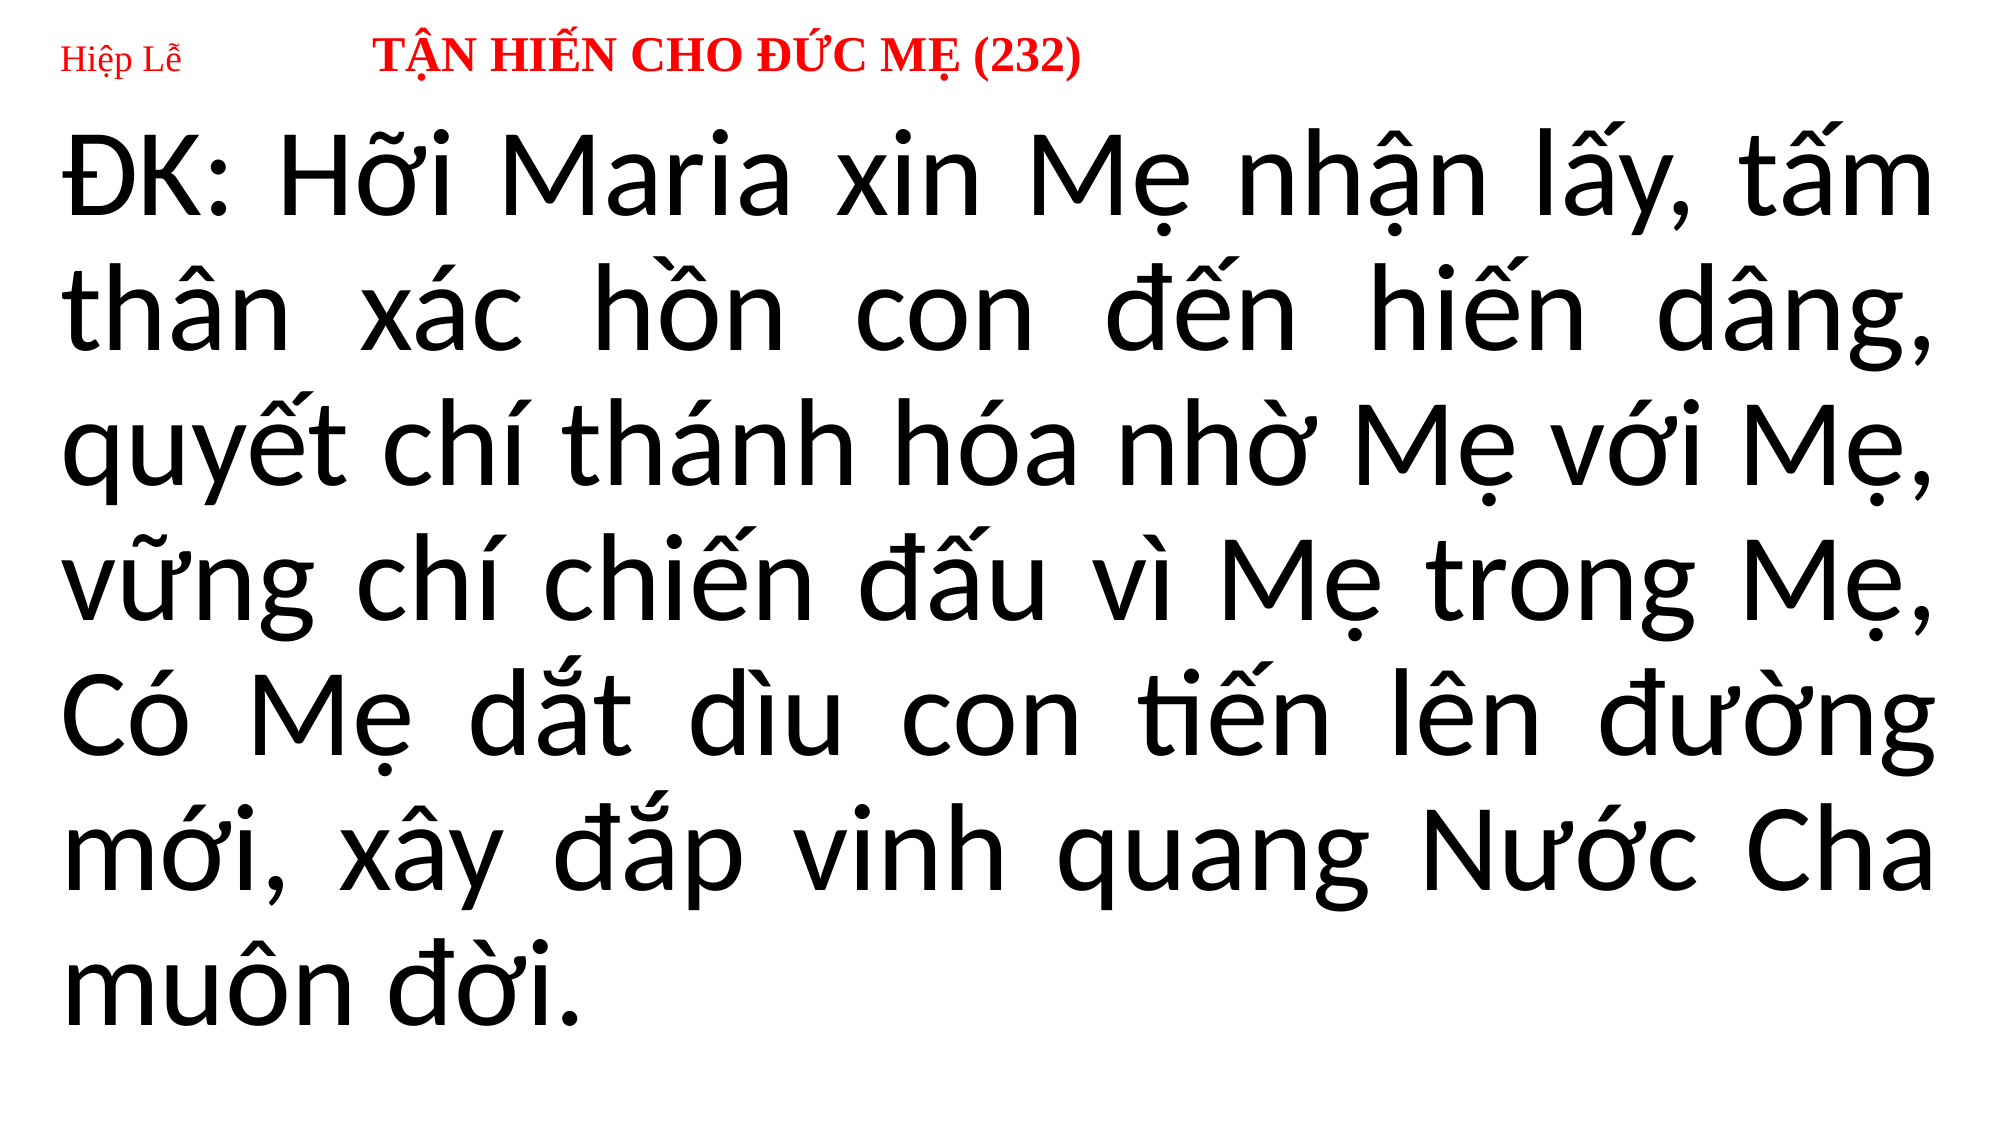

# Hiệp Lễ                    TẬN HIẾN CHO ĐỨC MẸ (232)
ÐK: Hỡi Maria xin Mẹ nhận lấy, tấm thân xác hồn con đến hiến dâng, quyết chí thánh hóa nhờ Mẹ với Mẹ, vững chí chiến đấu vì Mẹ trong Mẹ, Có Mẹ dắt dìu con tiến lên đường mới, xây đắp vinh quang Nước Cha muôn đời.